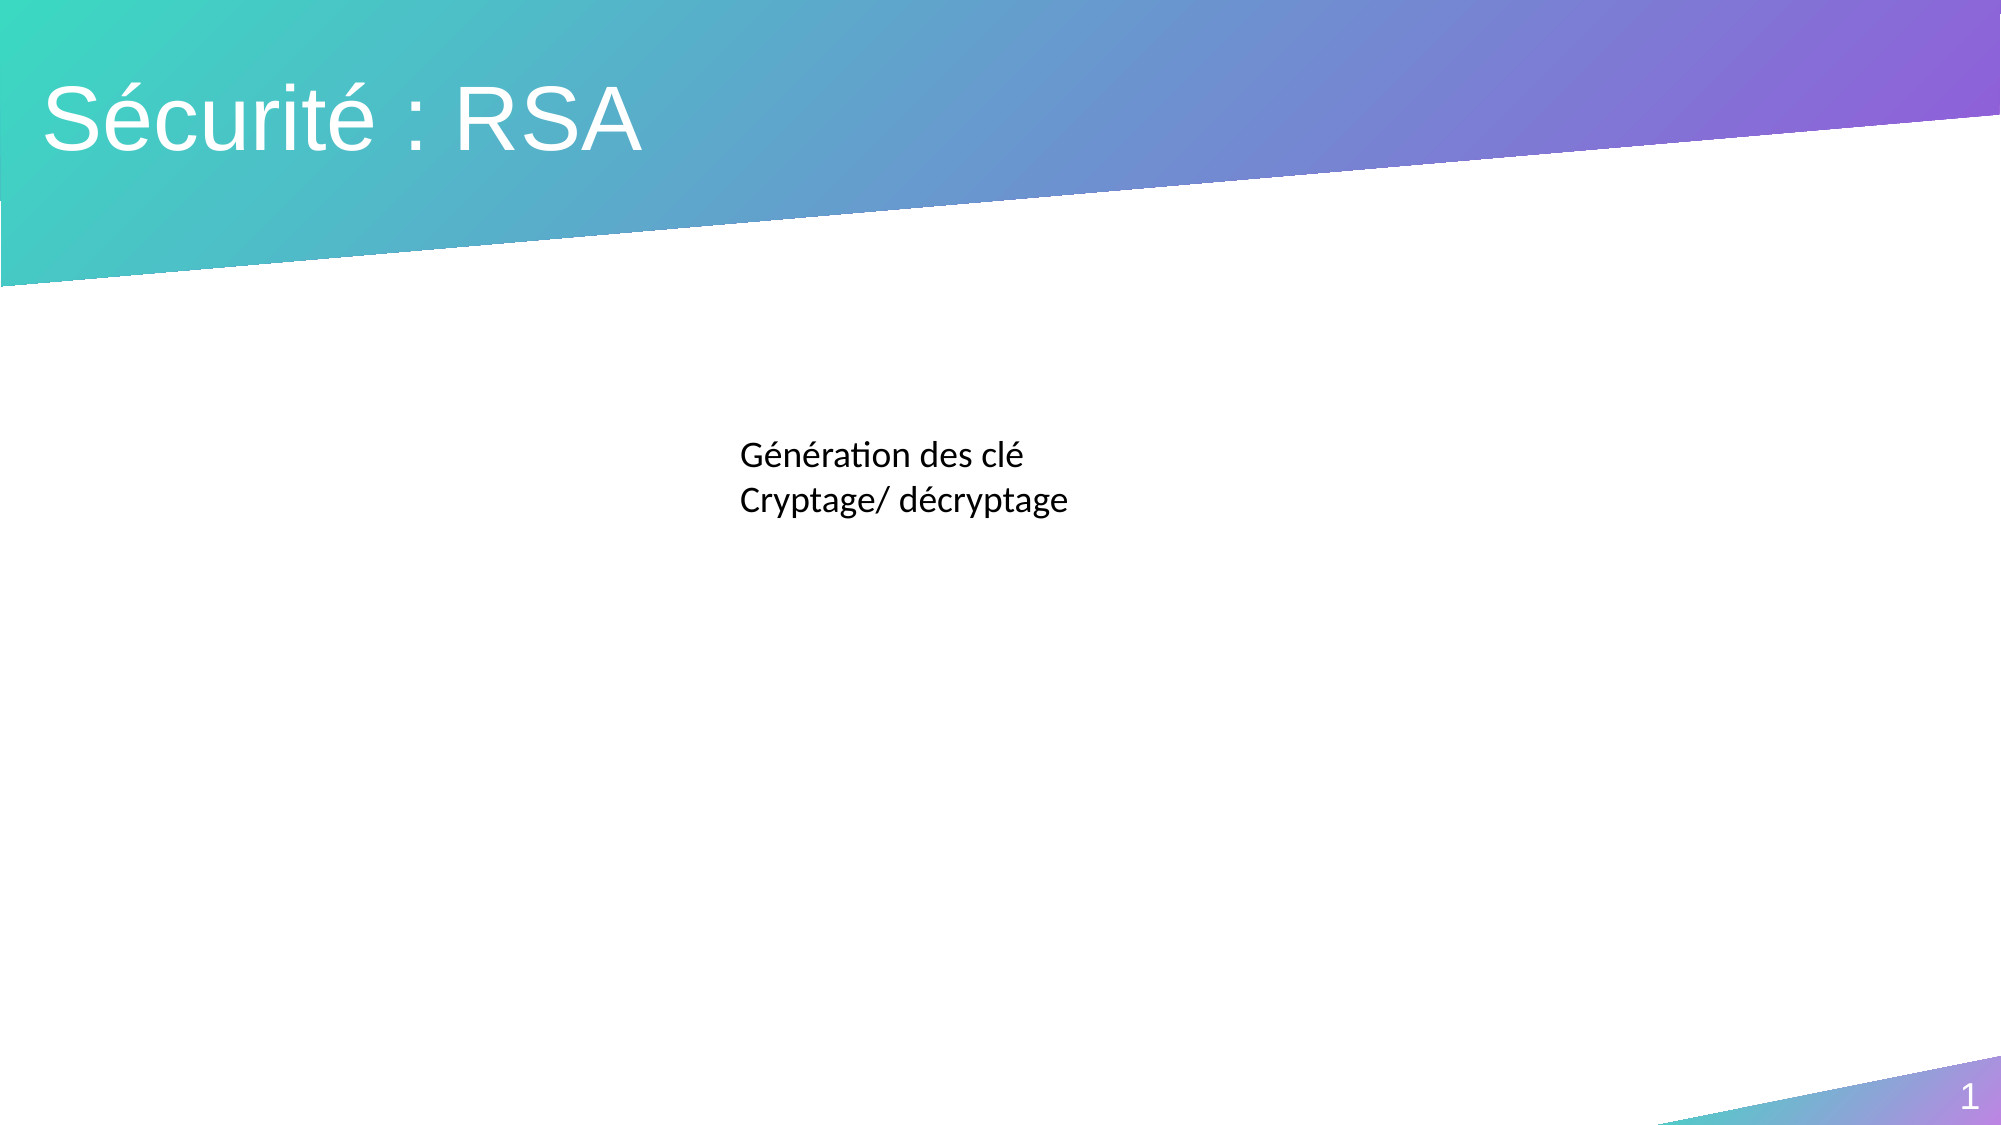

# Sécurité : RSA
Génération des clé
Cryptage/ décryptage

1